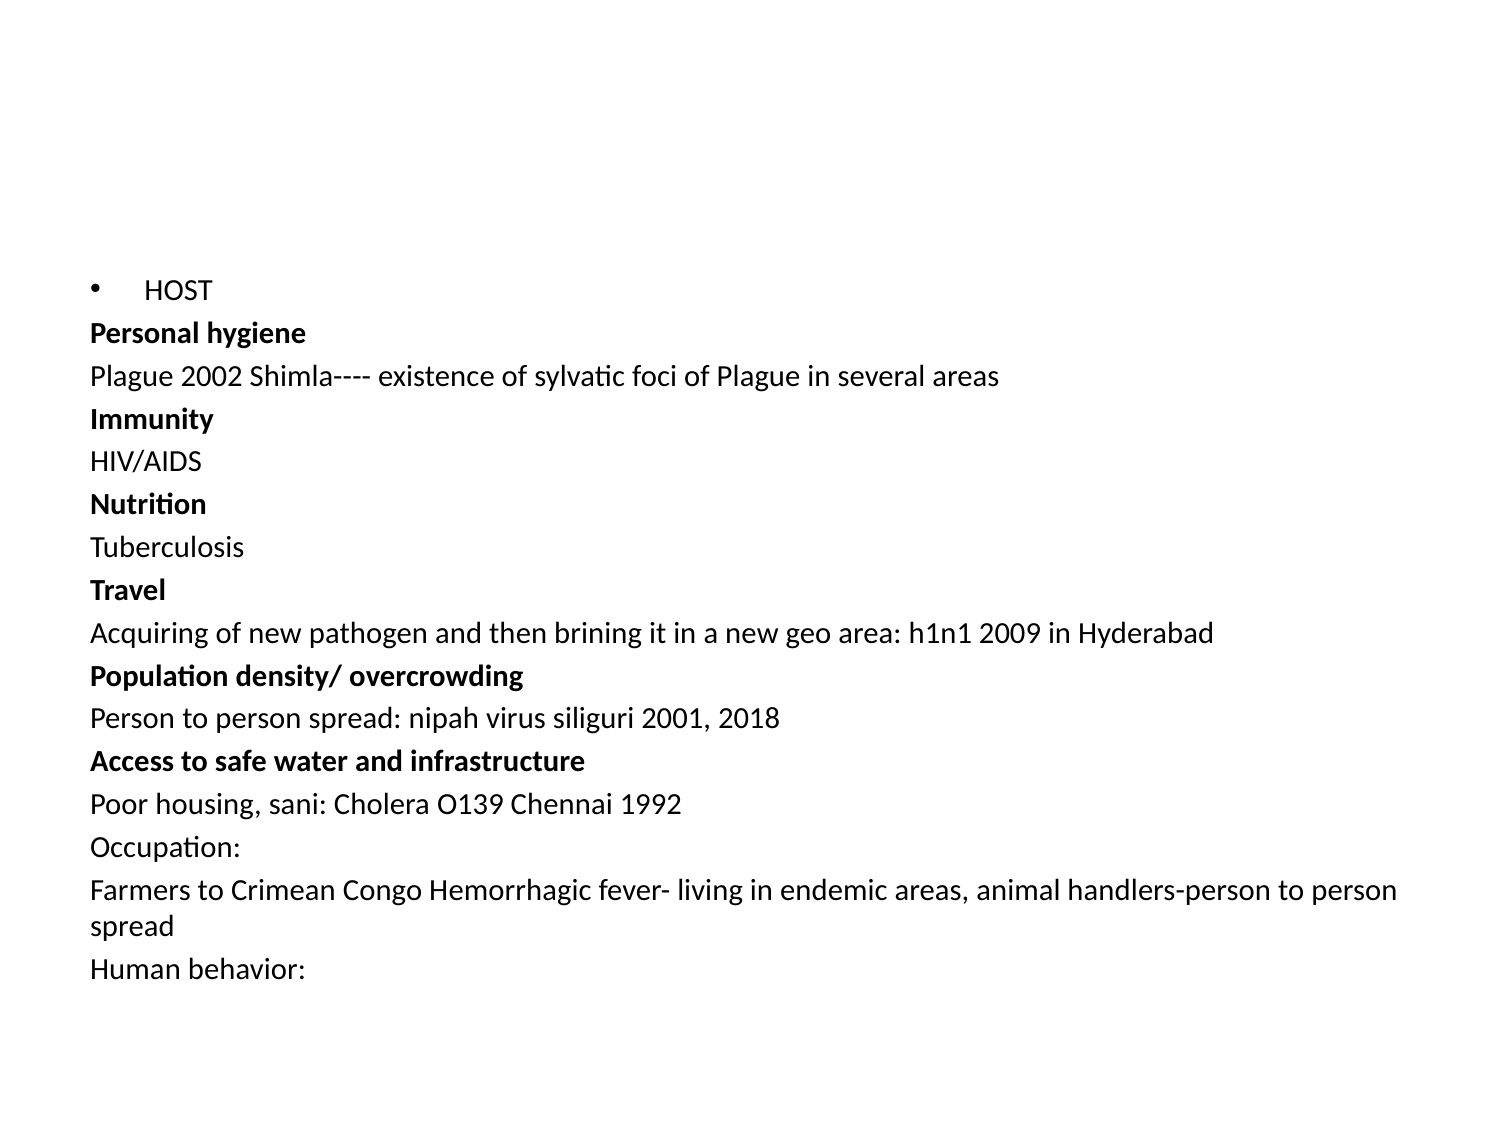

#
HOST
Personal hygiene
Plague 2002 Shimla---- existence of sylvatic foci of Plague in several areas
Immunity
HIV/AIDS
Nutrition
Tuberculosis
Travel
Acquiring of new pathogen and then brining it in a new geo area: h1n1 2009 in Hyderabad
Population density/ overcrowding
Person to person spread: nipah virus siliguri 2001, 2018
Access to safe water and infrastructure
Poor housing, sani: Cholera O139 Chennai 1992
Occupation:
Farmers to Crimean Congo Hemorrhagic fever- living in endemic areas, animal handlers-person to person spread
Human behavior: